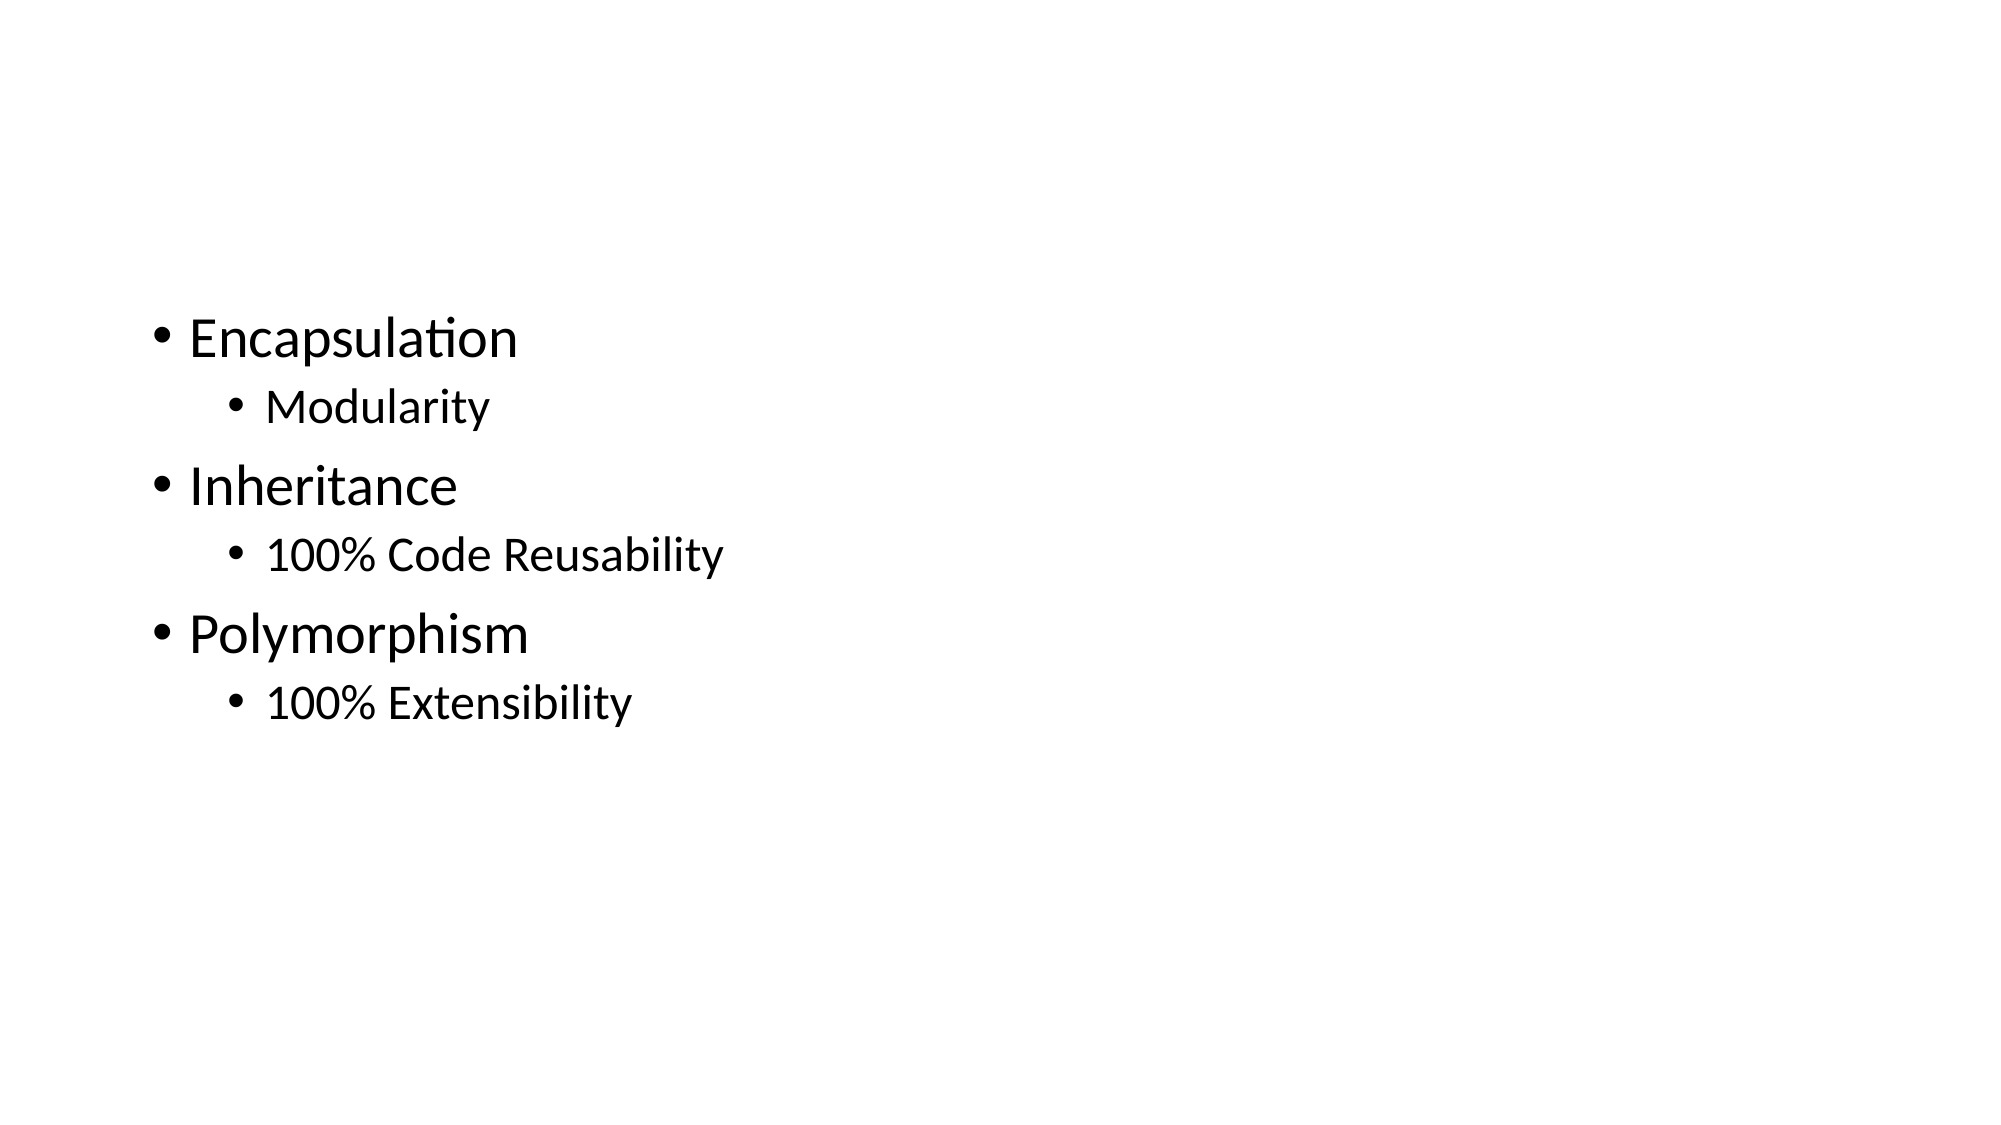

#
Encapsulation
Modularity
Inheritance
100% Code Reusability
Polymorphism
100% Extensibility